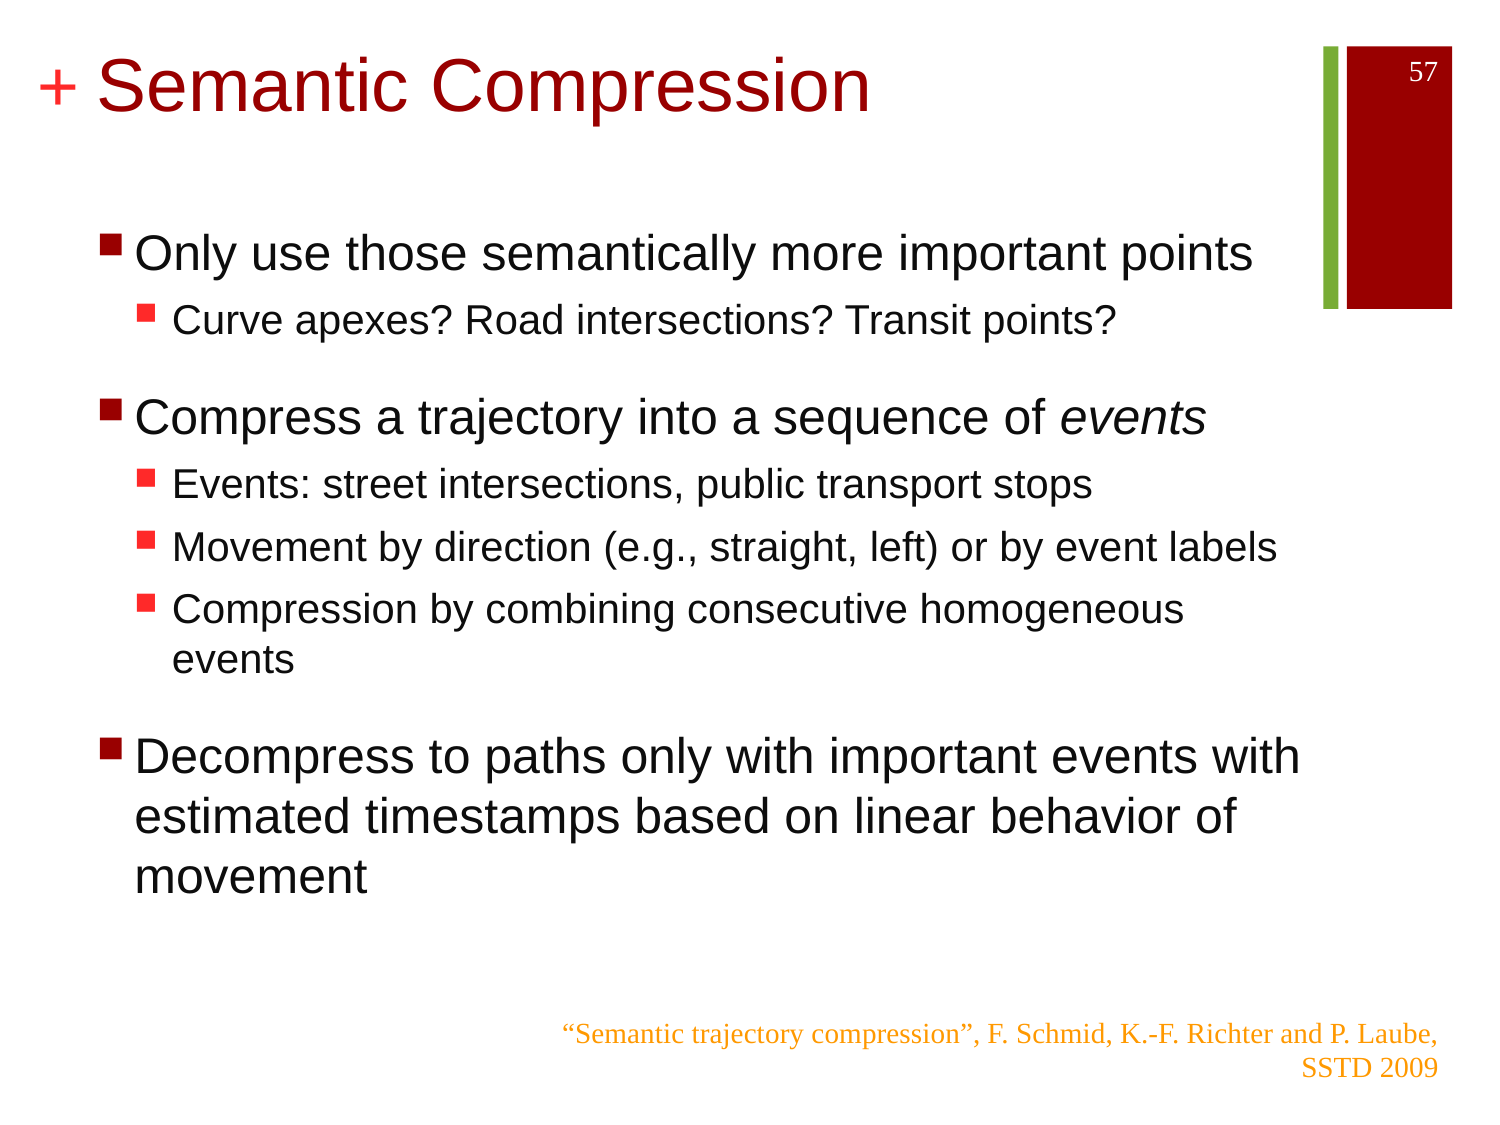

# Semantic Compression
57
Only use those semantically more important points
Curve apexes? Road intersections? Transit points?
Compress a trajectory into a sequence of events
Events: street intersections, public transport stops
Movement by direction (e.g., straight, left) or by event labels
Compression by combining consecutive homogeneous events
Decompress to paths only with important events with estimated timestamps based on linear behavior of movement
“Semantic trajectory compression”, F. Schmid, K.-F. Richter and P. Laube, SSTD 2009